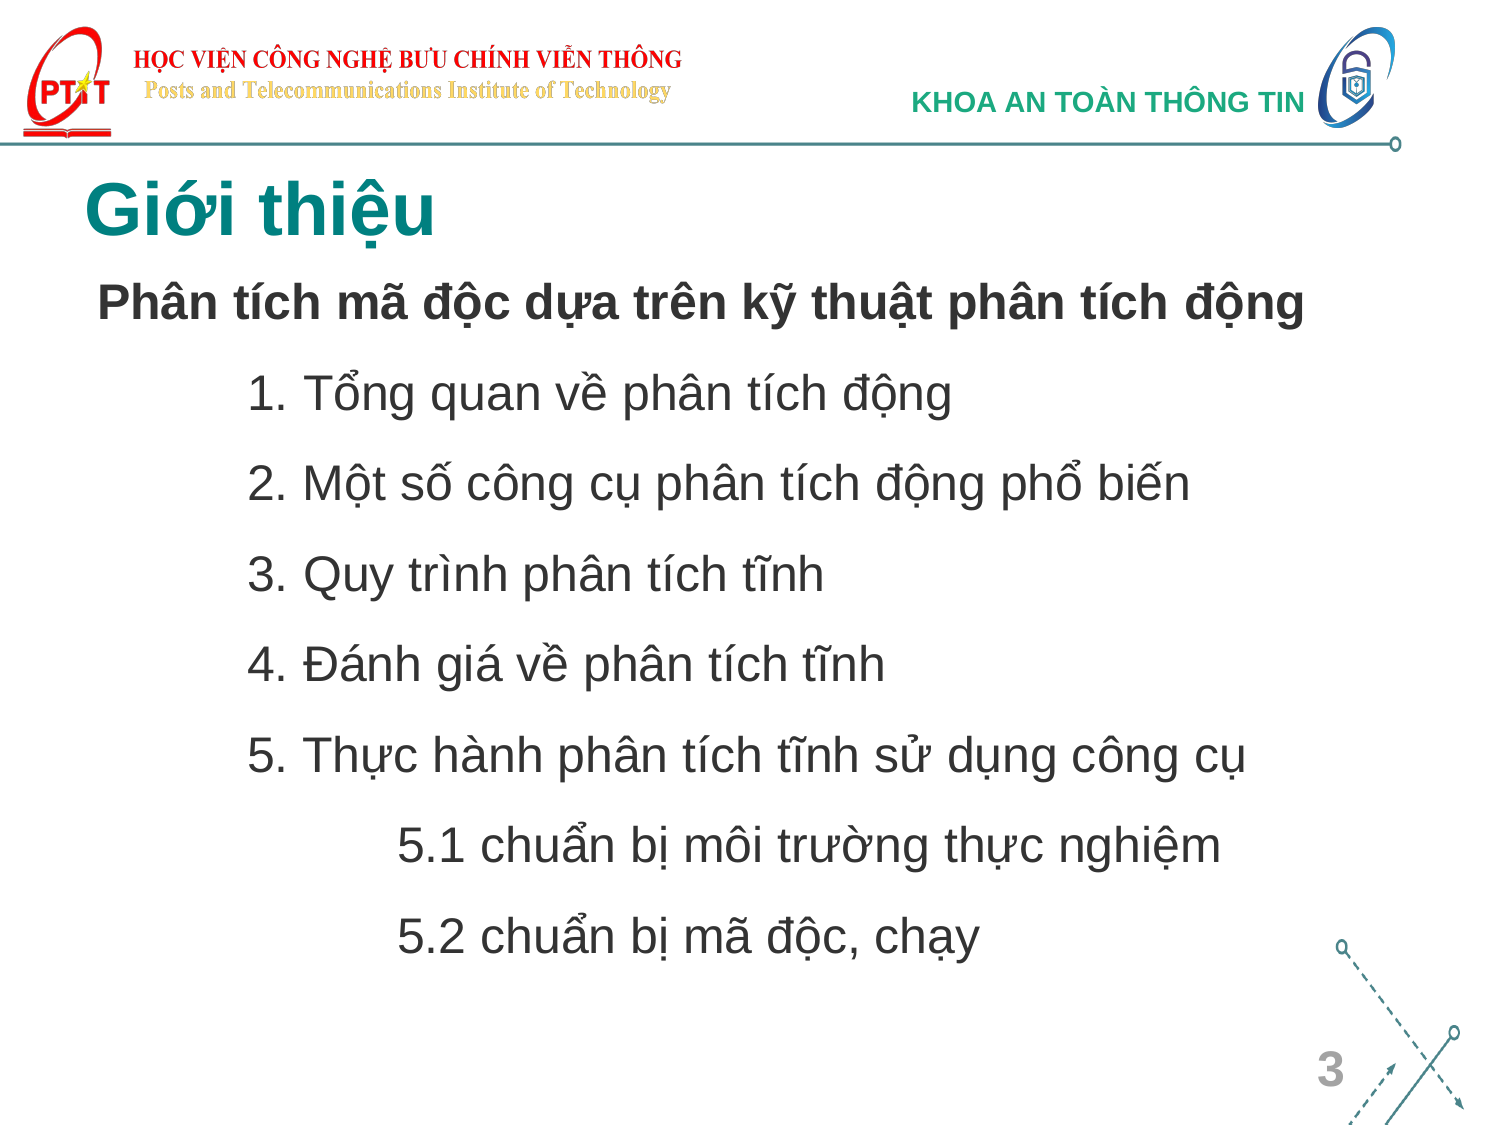

# Giới thiệu
Phân tích mã độc dựa trên kỹ thuật phân tích động
	1. Tổng quan về phân tích động
	2. Một số công cụ phân tích động phổ biến
	3. Quy trình phân tích tĩnh
	4. Đánh giá về phân tích tĩnh
	5. Thực hành phân tích tĩnh sử dụng công cụ
		5.1 chuẩn bị môi trường thực nghiệm
		5.2 chuẩn bị mã độc, chạy